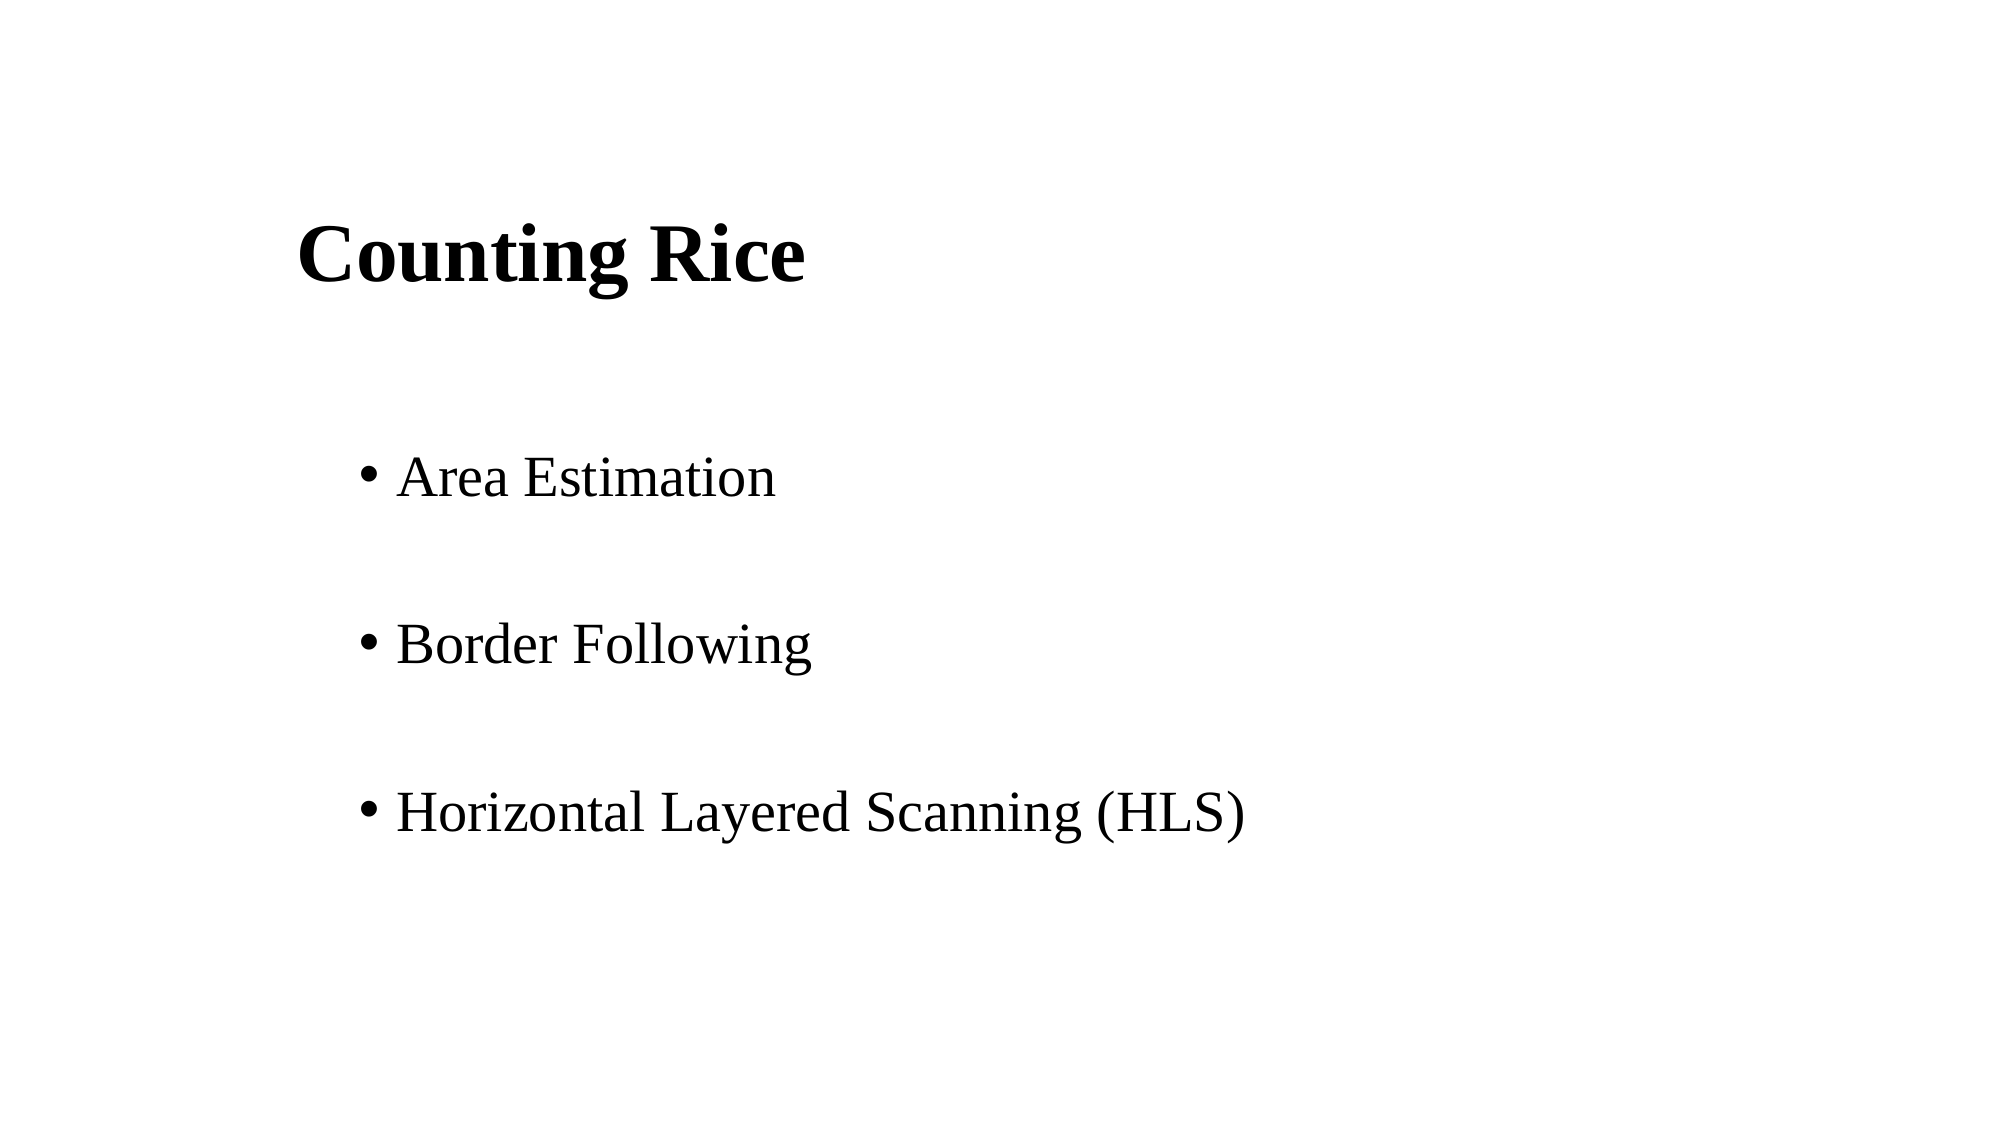

# Counting Rice

Area Estimation

Border Following

Horizontal Layered Scanning (HLS)